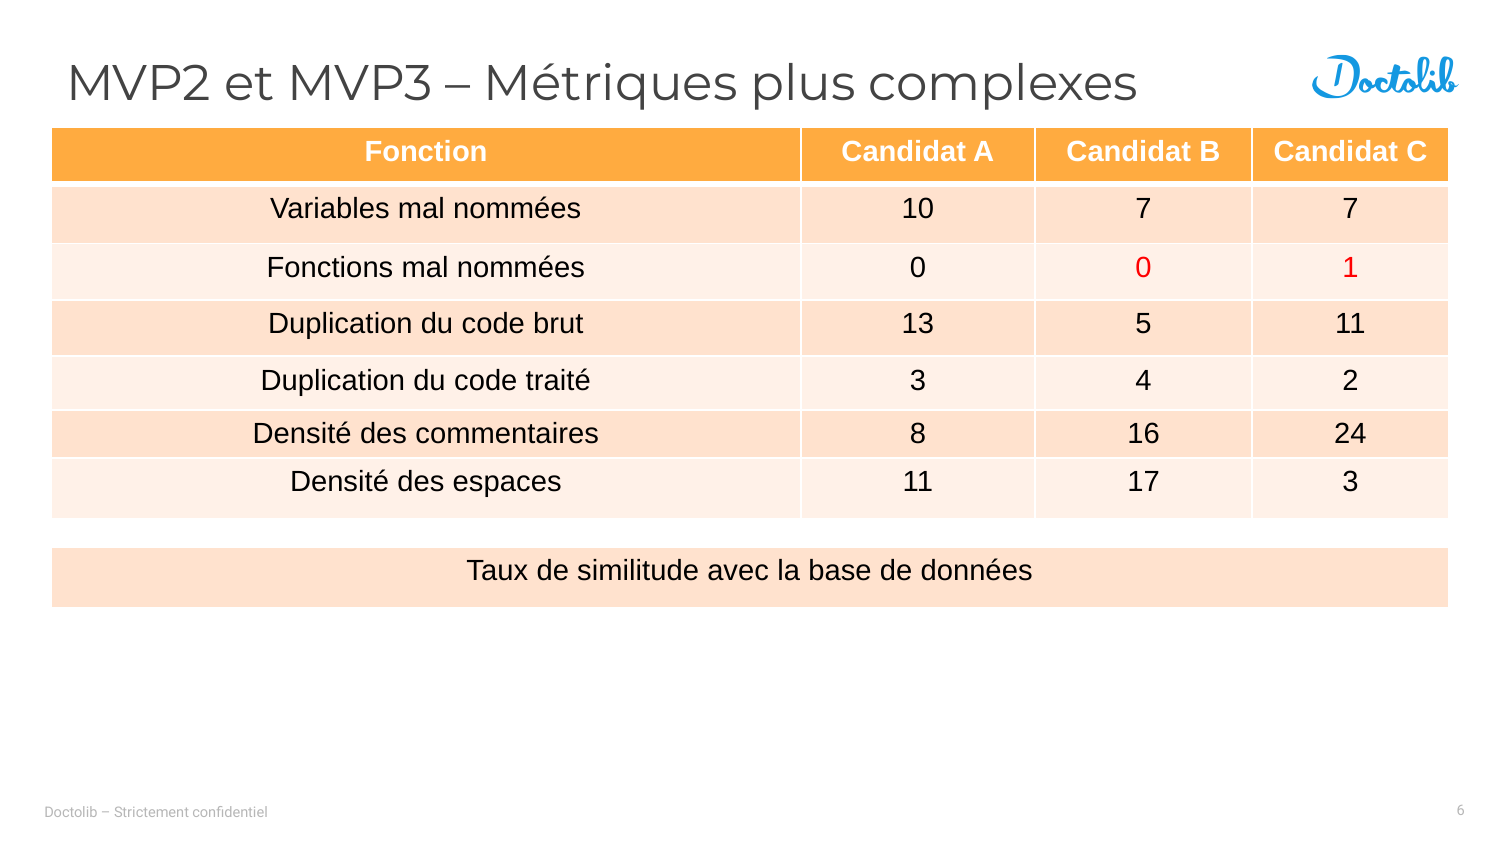

# MVP2 et MVP3 – Métriques plus complexes
| Fonction | Candidat A | Candidat B | Candidat C |
| --- | --- | --- | --- |
| Variables mal nommées | 10 | 7 | 7 |
| Fonctions mal nommées | 0 | 0 | 1 |
| Duplication du code brut | 13 | 5 | 11 |
| Duplication du code traité | 3 | 4 | 2 |
| Densité des commentaires | 8 | 16 | 24 |
| Densité des espaces | 11 | 17 | 3 |
| Taux de similitude avec la base de données |
| --- |
6